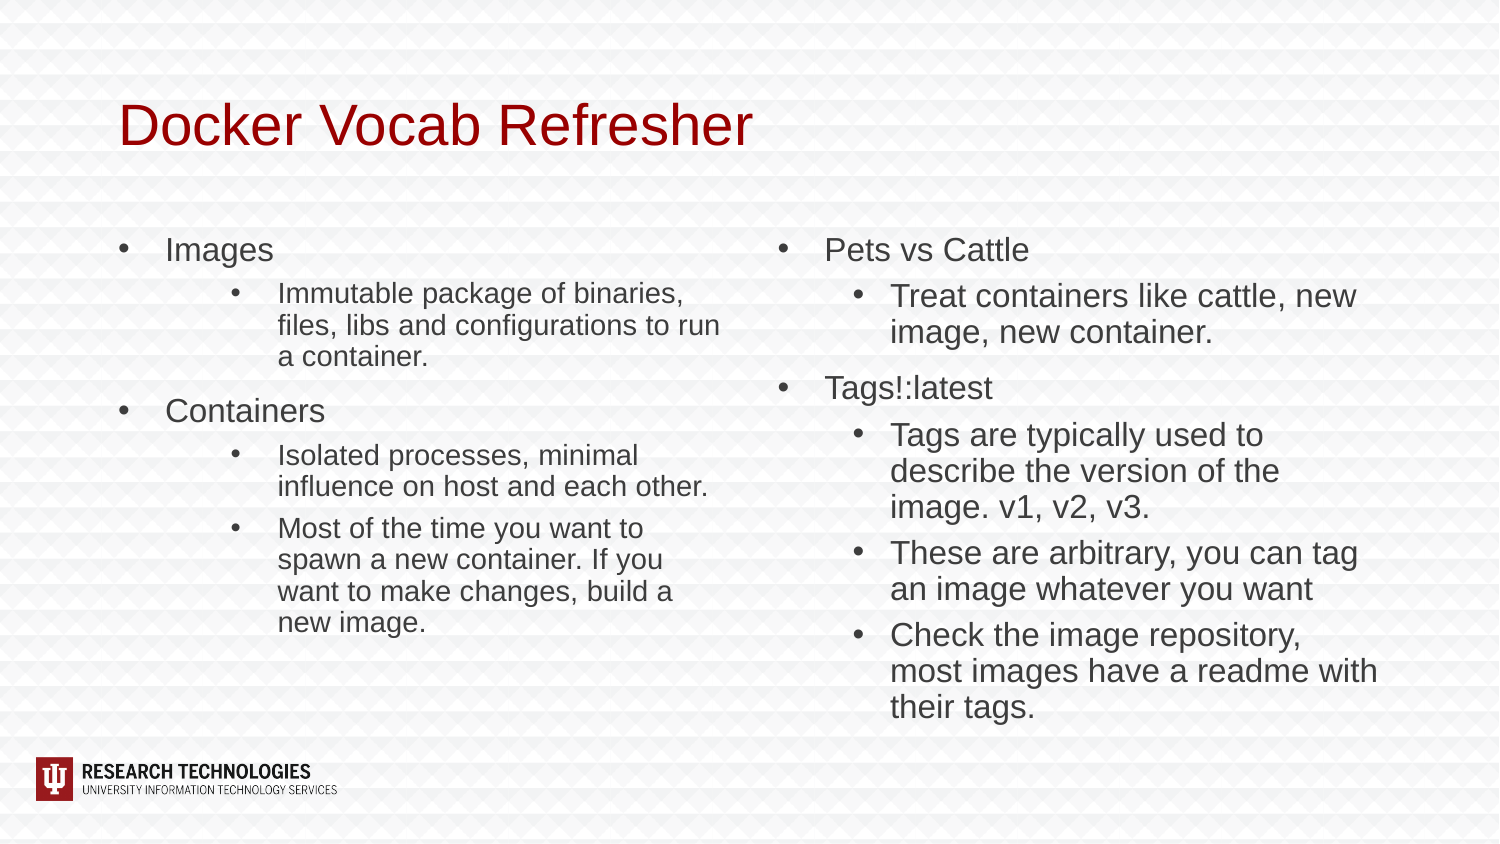

# Docker Vocab Refresher
Pets vs Cattle
Treat containers like cattle, new image, new container.
Tags!:latest
Tags are typically used to describe the version of the image. v1, v2, v3.
These are arbitrary, you can tag an image whatever you want
Check the image repository, most images have a readme with their tags.
Images
Immutable package of binaries, files, libs and configurations to run a container.
Containers
Isolated processes, minimal influence on host and each other.
Most of the time you want to spawn a new container. If you want to make changes, build a new image.